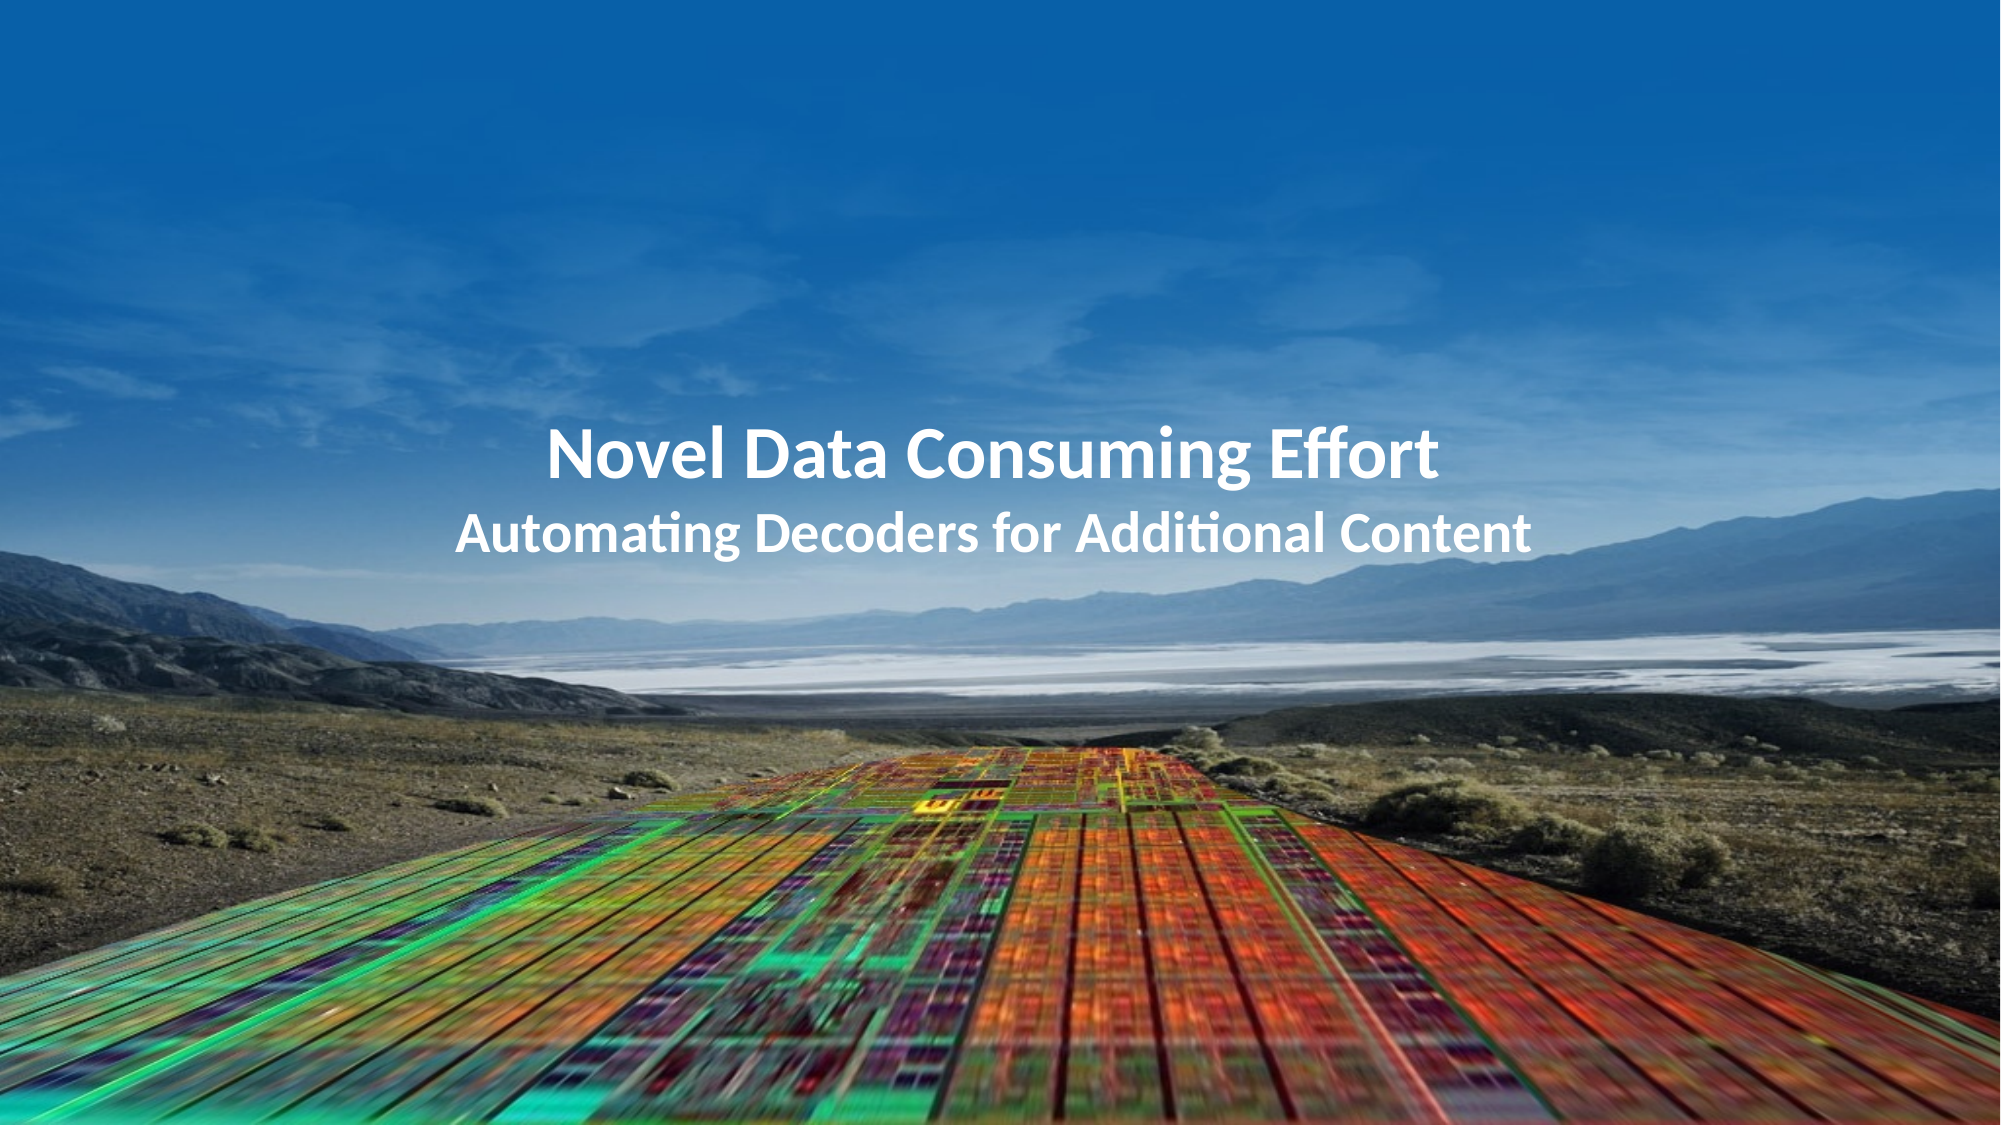

# Novel Data Consuming Effort Automating Decoders for Additional Content